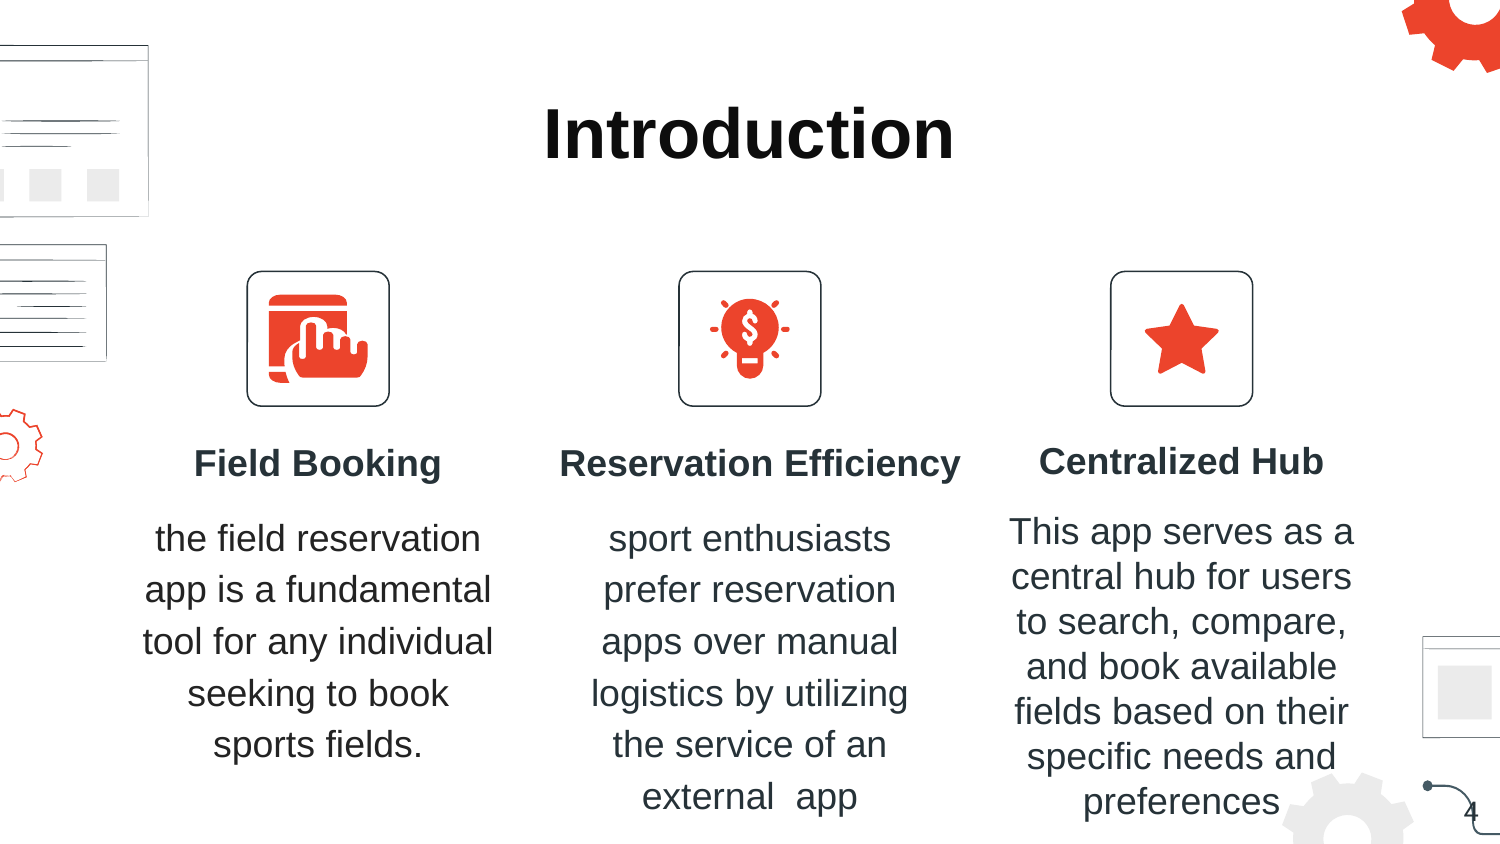

# Introduction

Centralized Hub
Field Booking
Reservation Efficiency
the field reservation app is a fundamental tool for any individual seeking to book sports fields.

sport enthusiasts prefer reservation apps over manual logistics by utilizing the service of an external  app
This app serves as a central hub for users to search, compare, and book available fields based on their specific needs and preferences
4